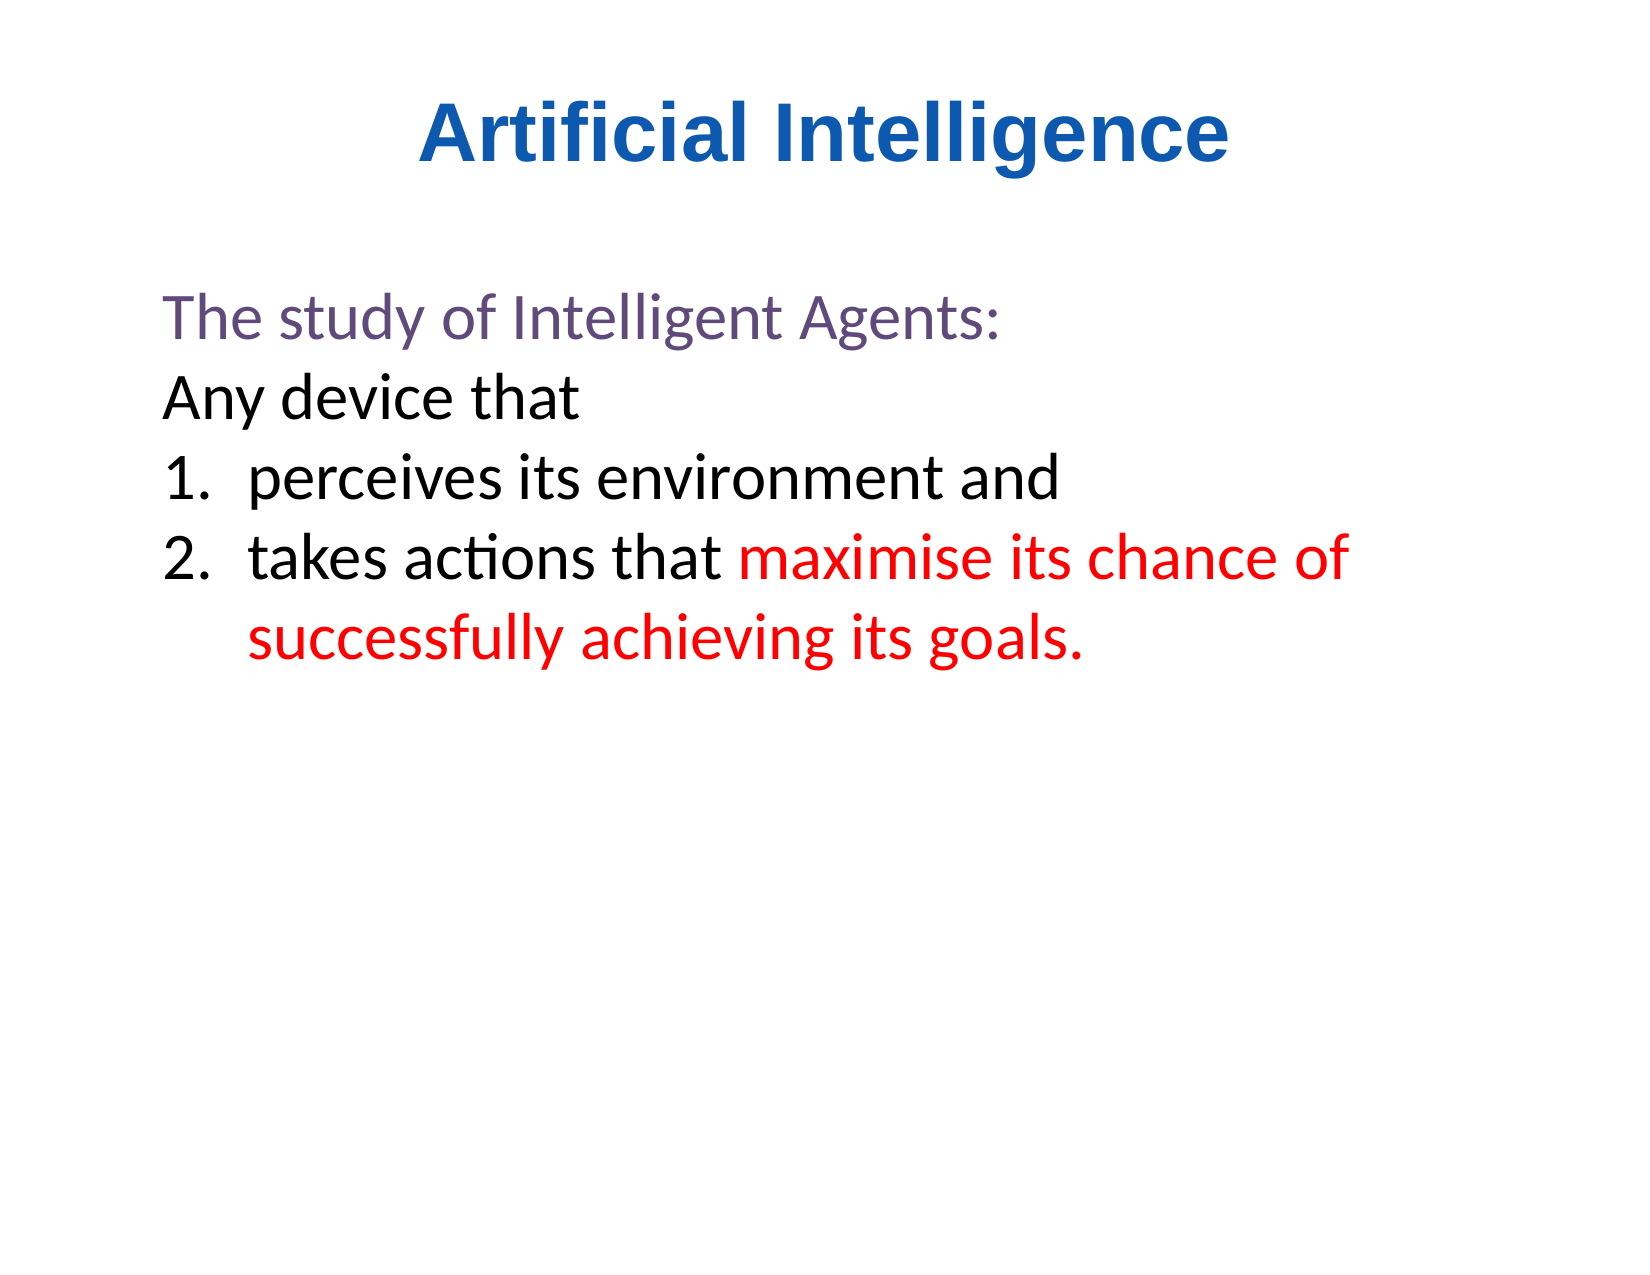

# Artificial Intelligence
The study of Intelligent Agents:
Any device that
perceives its environment and
takes actions that maximise its chance of successfully achieving its goals.